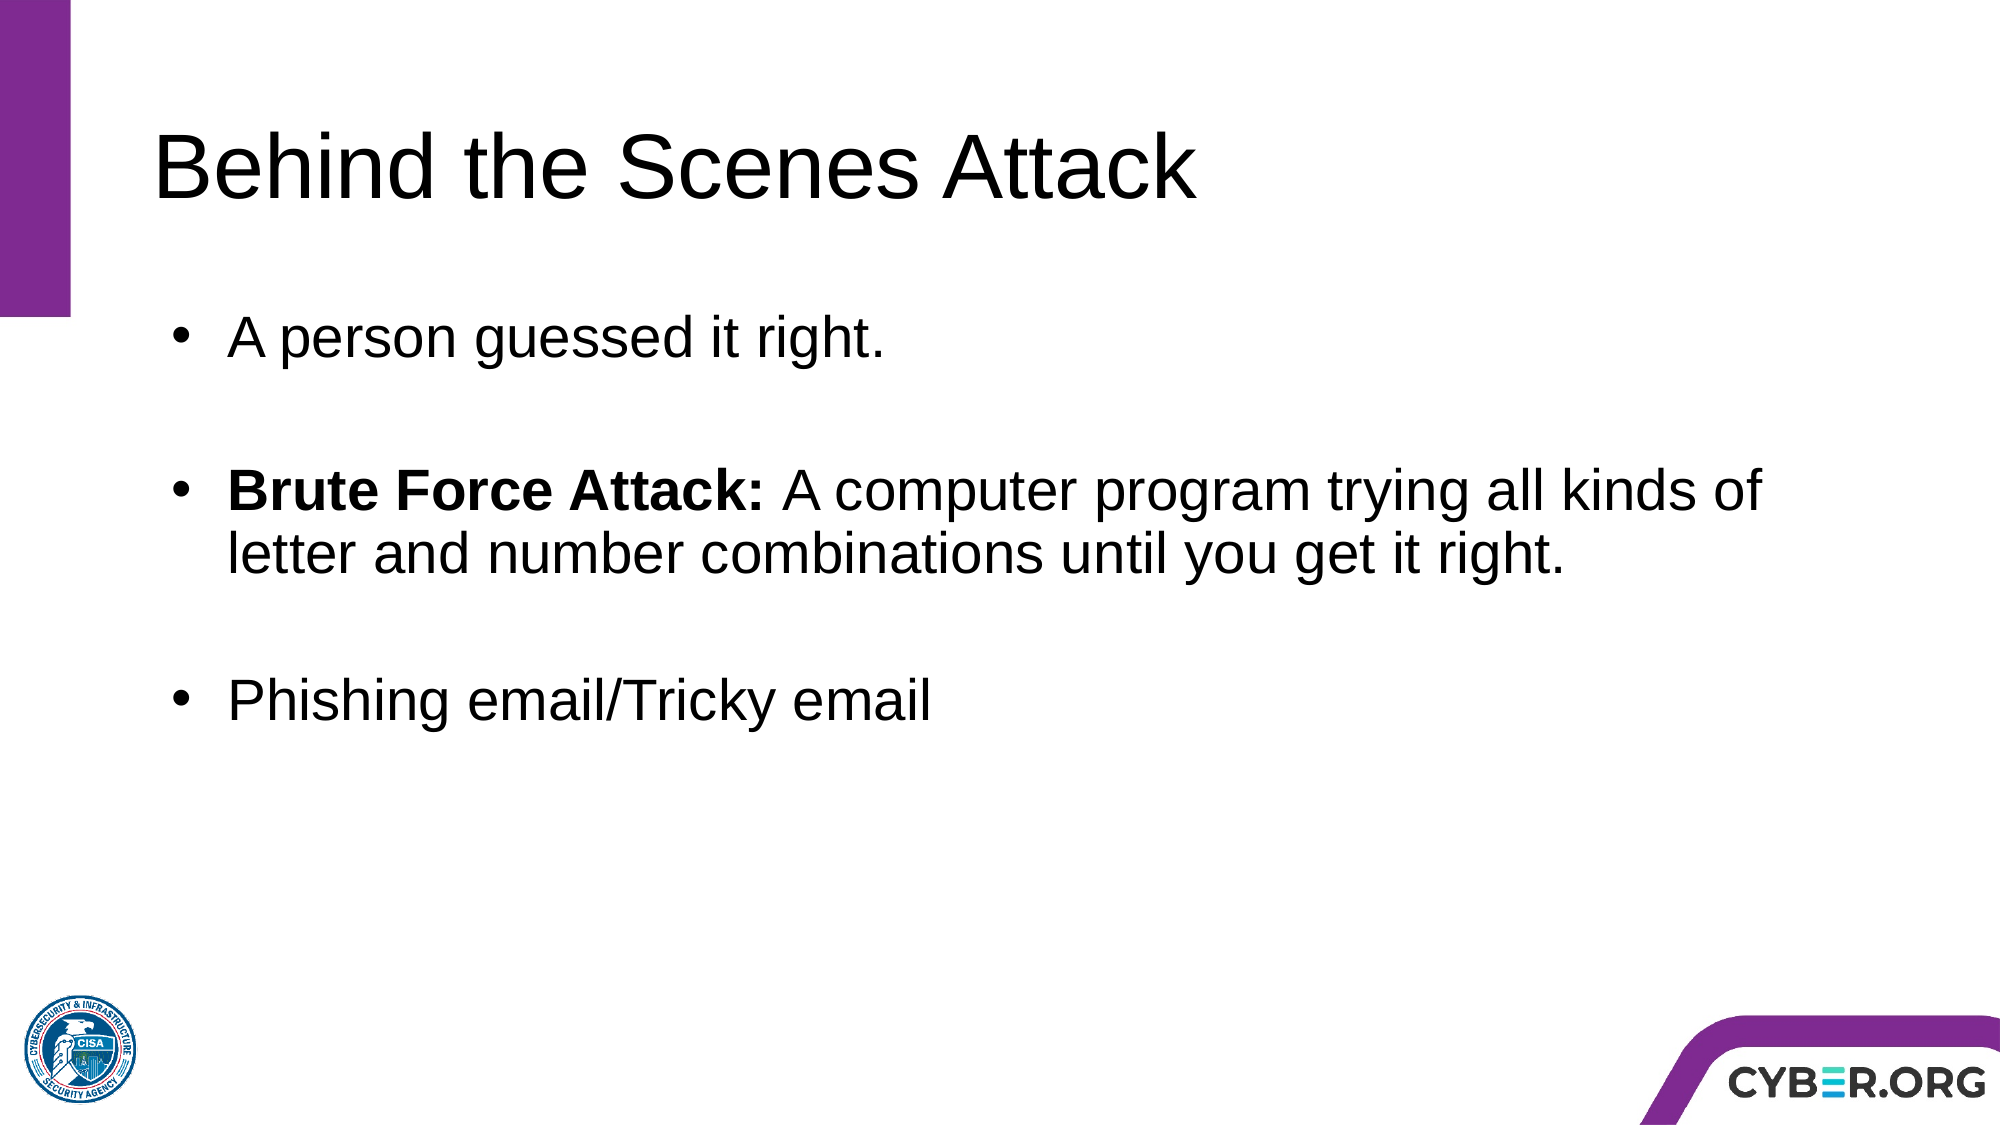

# Behind the Scenes Attack
A person guessed it right.
Brute Force Attack: A computer program trying all kinds of letter and number combinations until you get it right.
Phishing email/Tricky email